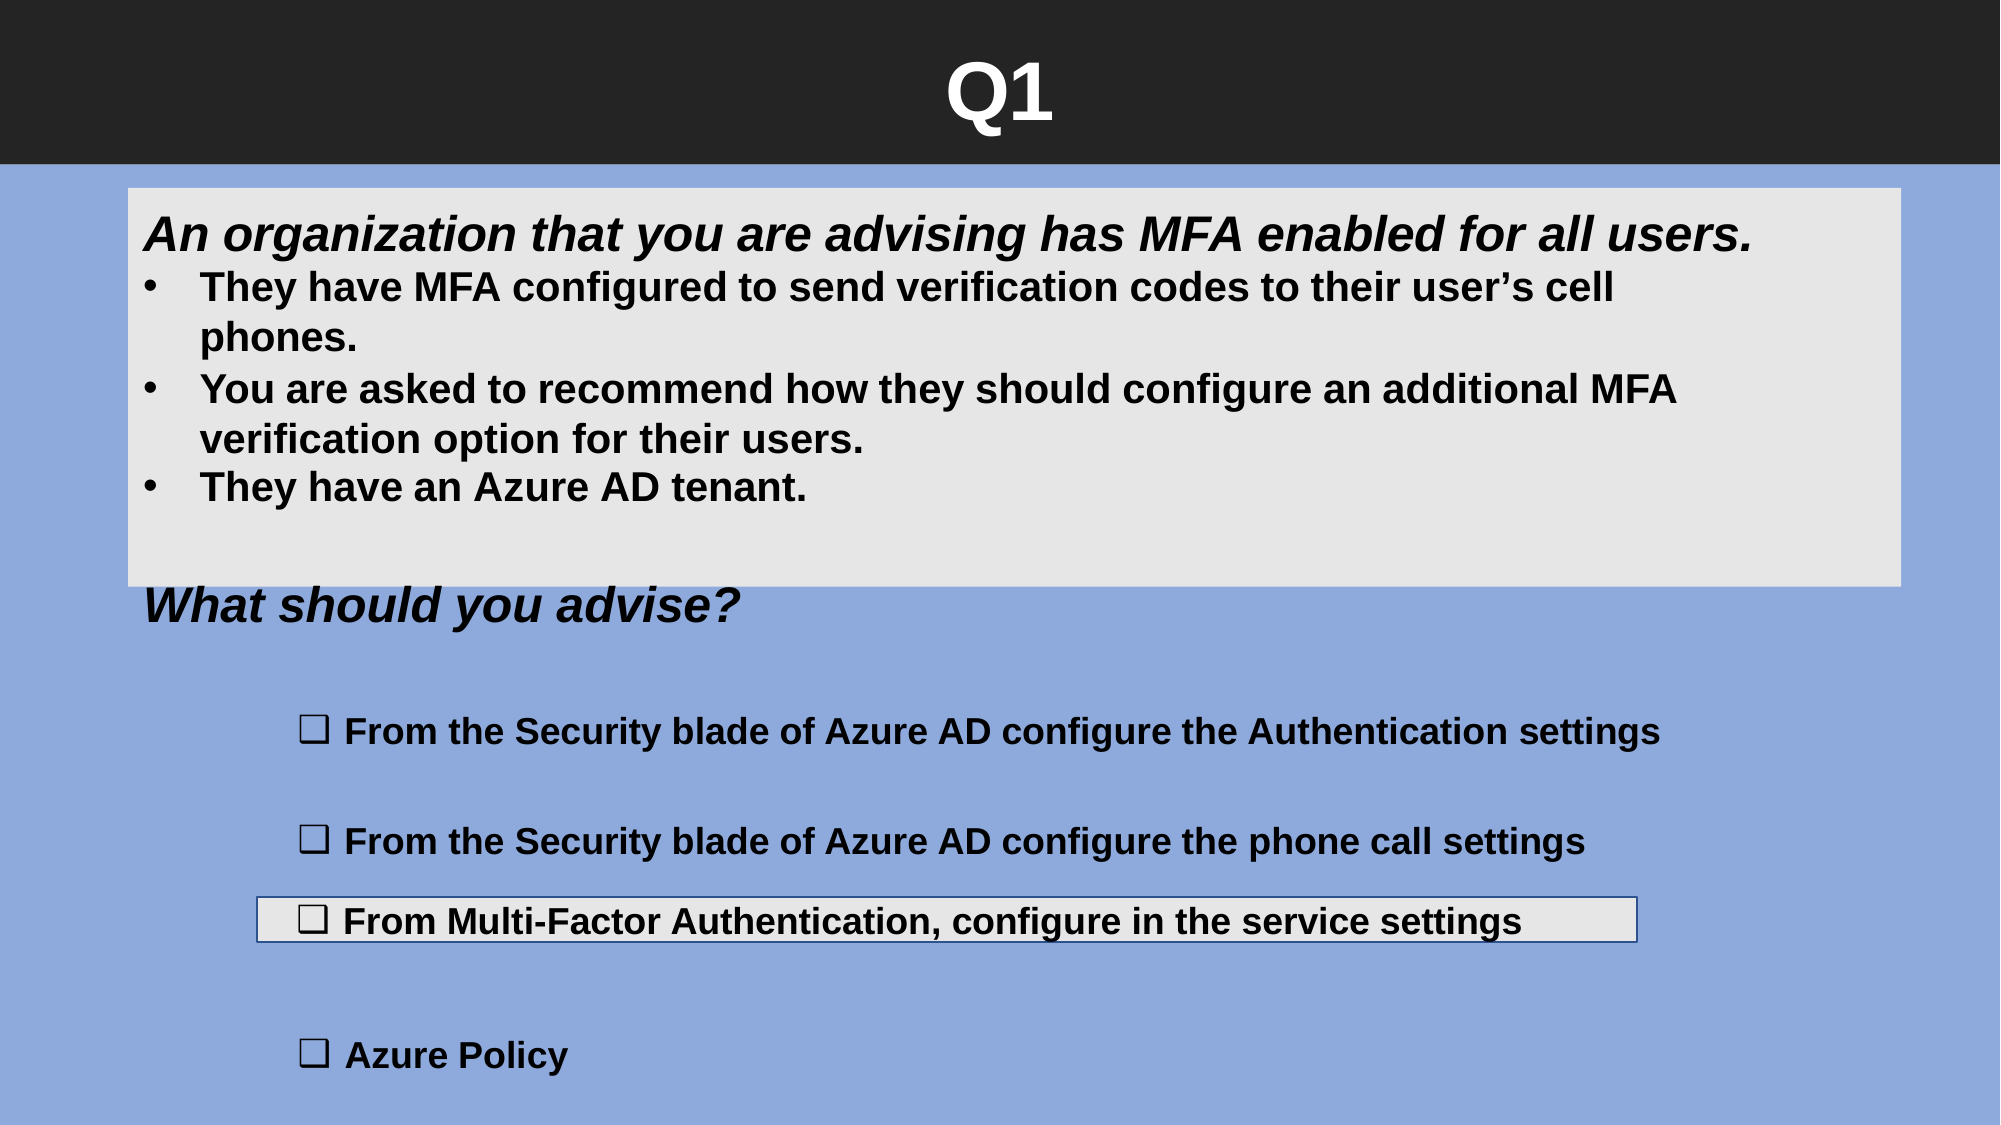

Q1

An organization that you are advising has MFA enabled for all users.
They have MFA configured to send verification codes to their user’s cell phones.
You are asked to recommend how they should configure an additional MFA verification option for their users.
They have an Azure AD tenant.

What should you advise?
From the Security blade of Azure AD configure the Authentication settings

From the Security blade of Azure AD configure the phone call settings
From Multi-Factor Authentication, configure in the service settings
Azure Policy